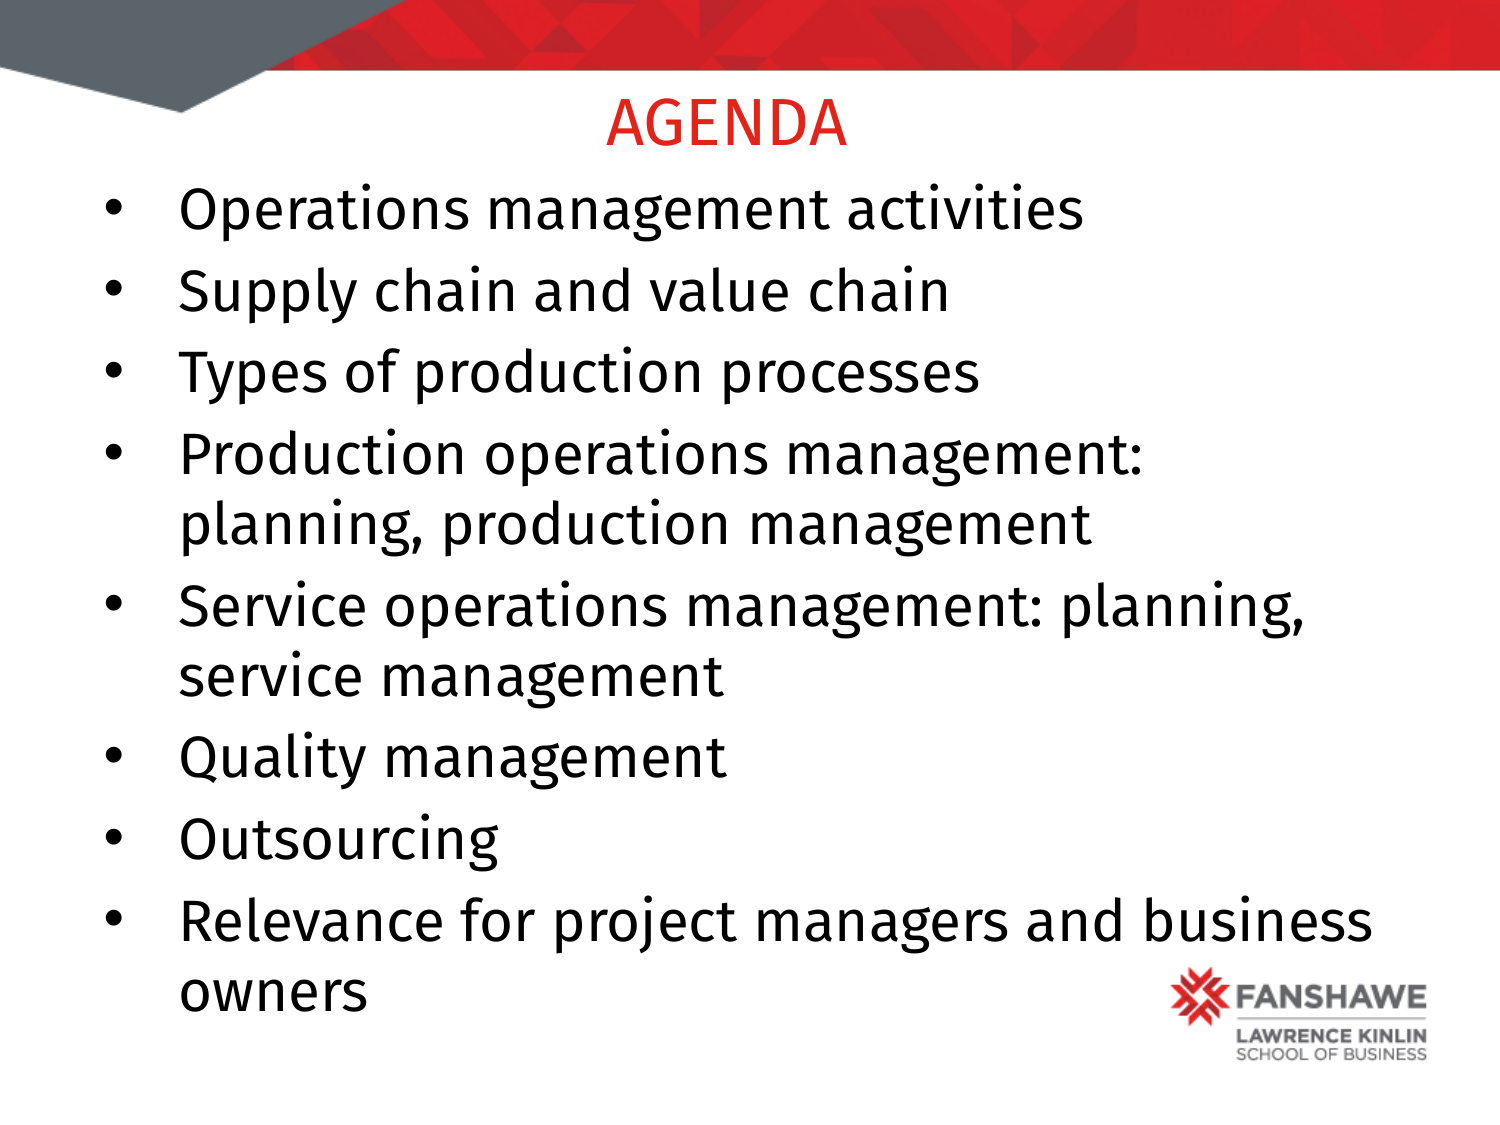

# Agenda
Operations management activities
Supply chain and value chain
Types of production processes
Production operations management: planning, production management
Service operations management: planning, service management
Quality management
Outsourcing
Relevance for project managers and business owners